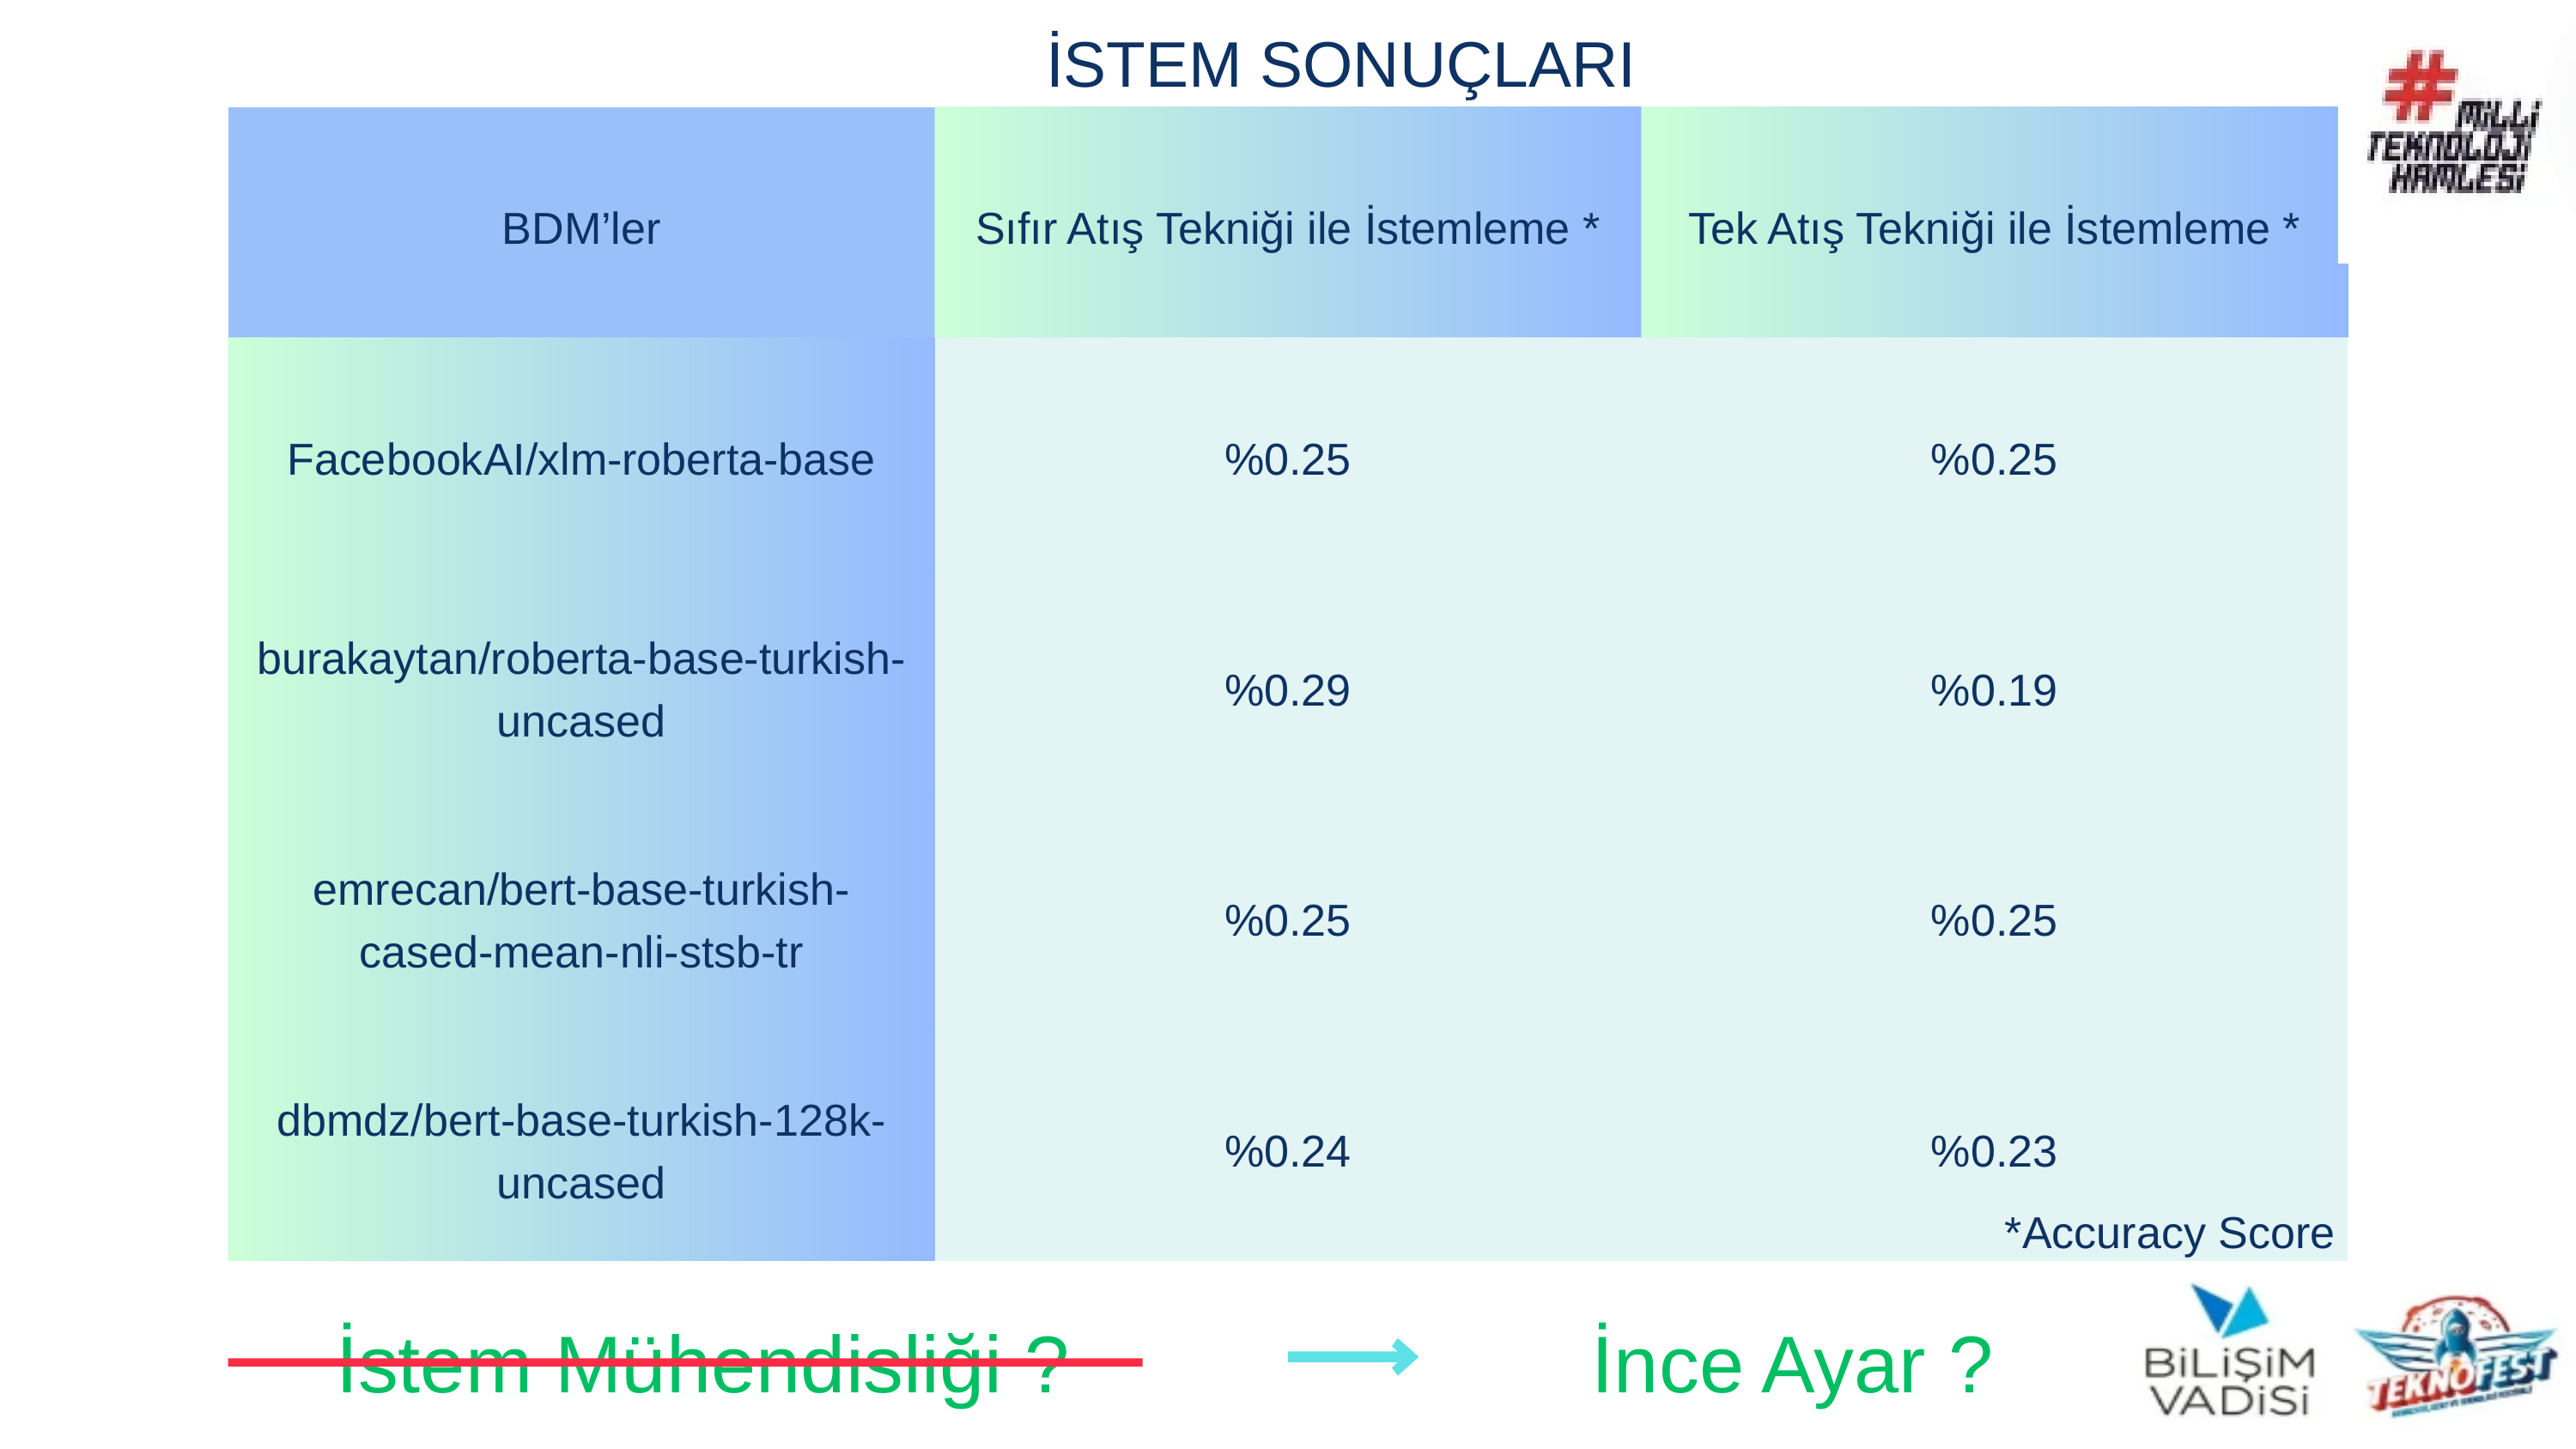

İSTEM SONUÇLARI
| BDM’ler | Sıfır Atış Tekniği ile İstemleme \* | Tek Atış Tekniği ile İstemleme \* |
| --- | --- | --- |
| FacebookAI/xlm-roberta-base | %0.25 | %0.25 |
| burakaytan/roberta-base-turkish-uncased | %0.29 | %0.19 |
| emrecan/bert-base-turkish-cased-mean-nli-stsb-tr | %0.25 | %0.25 |
| dbmdz/bert-base-turkish-128k-uncased | %0.24 | %0.23 |
*Accuracy Score

İstem Mühendisliği ?
İnce Ayar ?